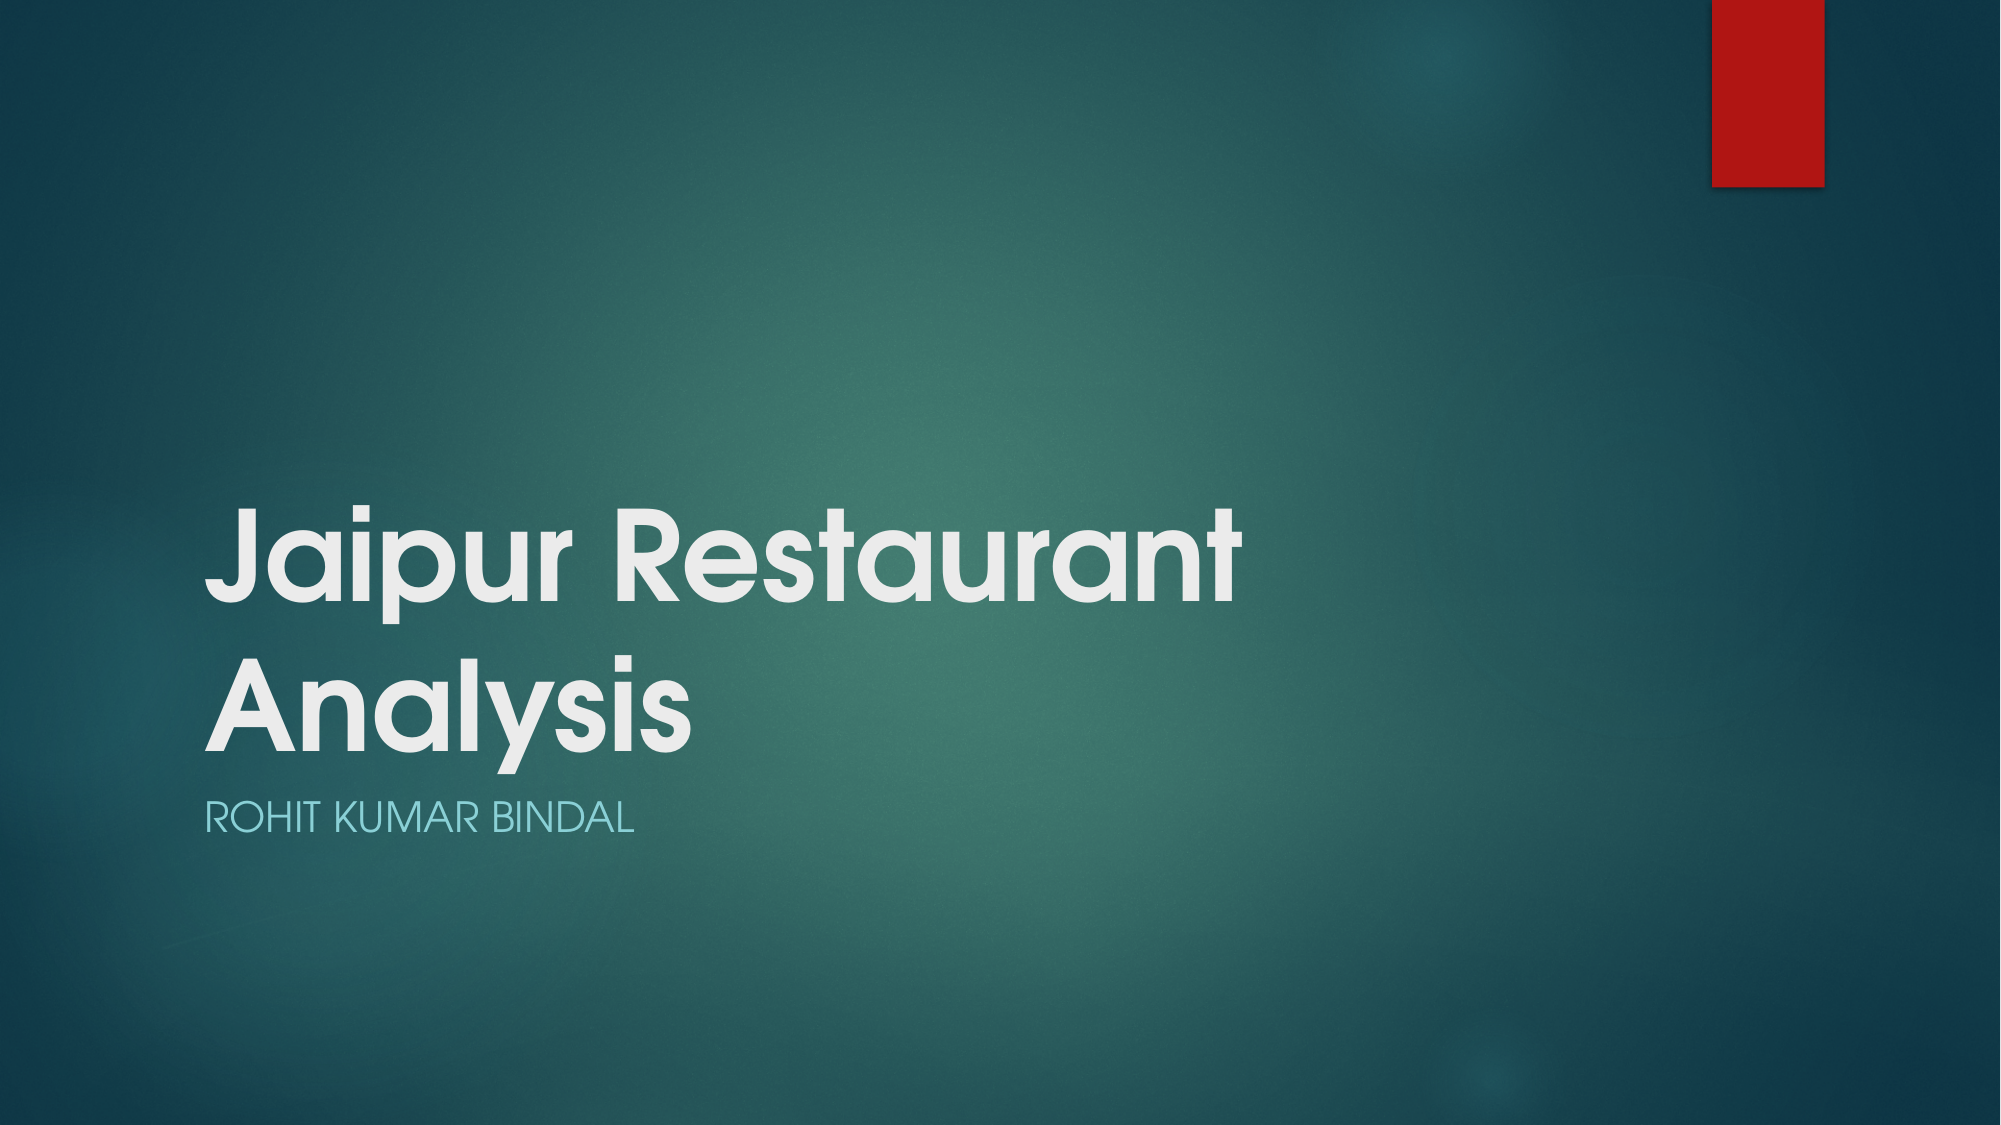

# Jaipur Restaurant Analysis
Rohit Kumar Bindal